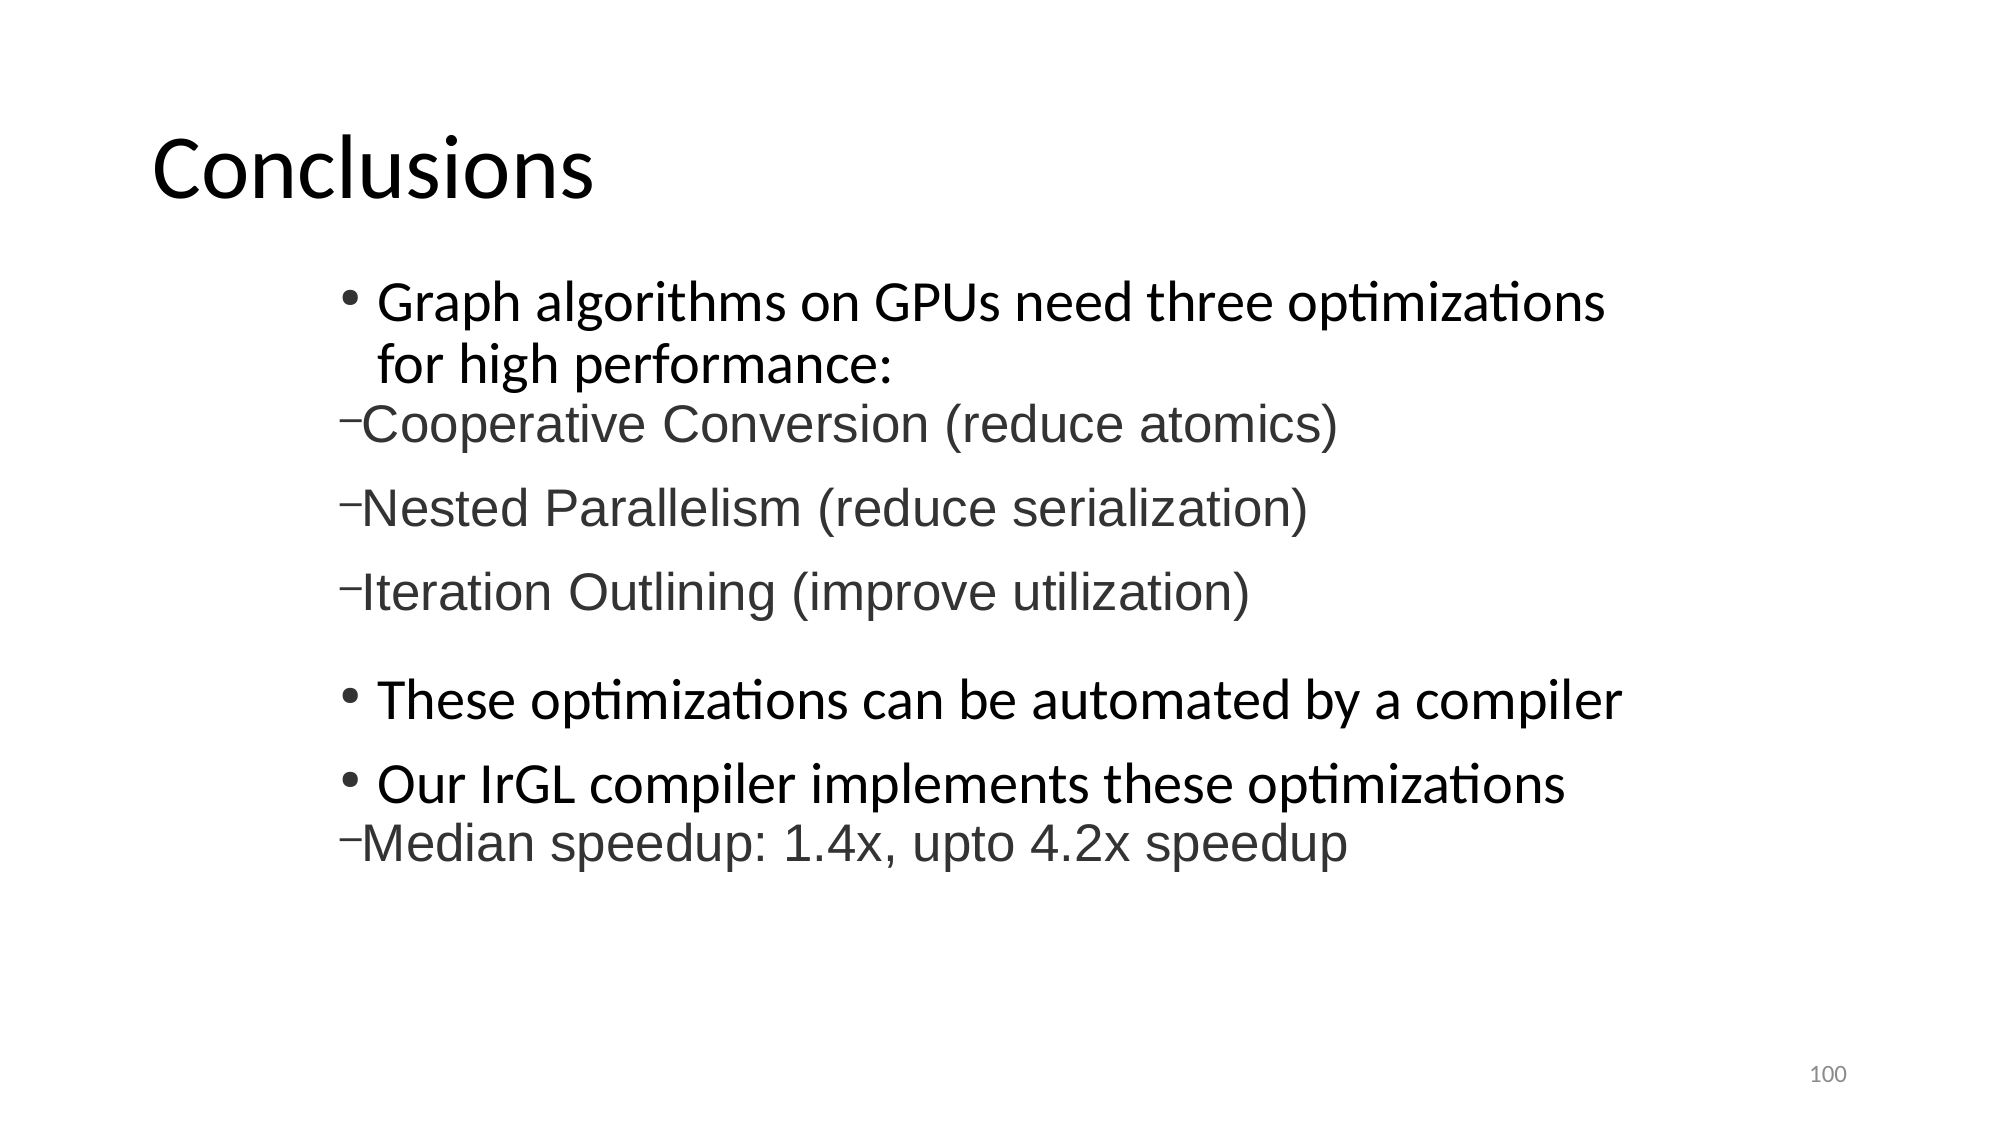

Conclusions
Graph algorithms on GPUs need three optimizations for high performance:
Cooperative Conversion (reduce atomics)
Nested Parallelism (reduce serialization)
Iteration Outlining (improve utilization)
These optimizations can be automated by a compiler
Our IrGL compiler implements these optimizations
Median speedup: 1.4x, upto 4.2x speedup
100